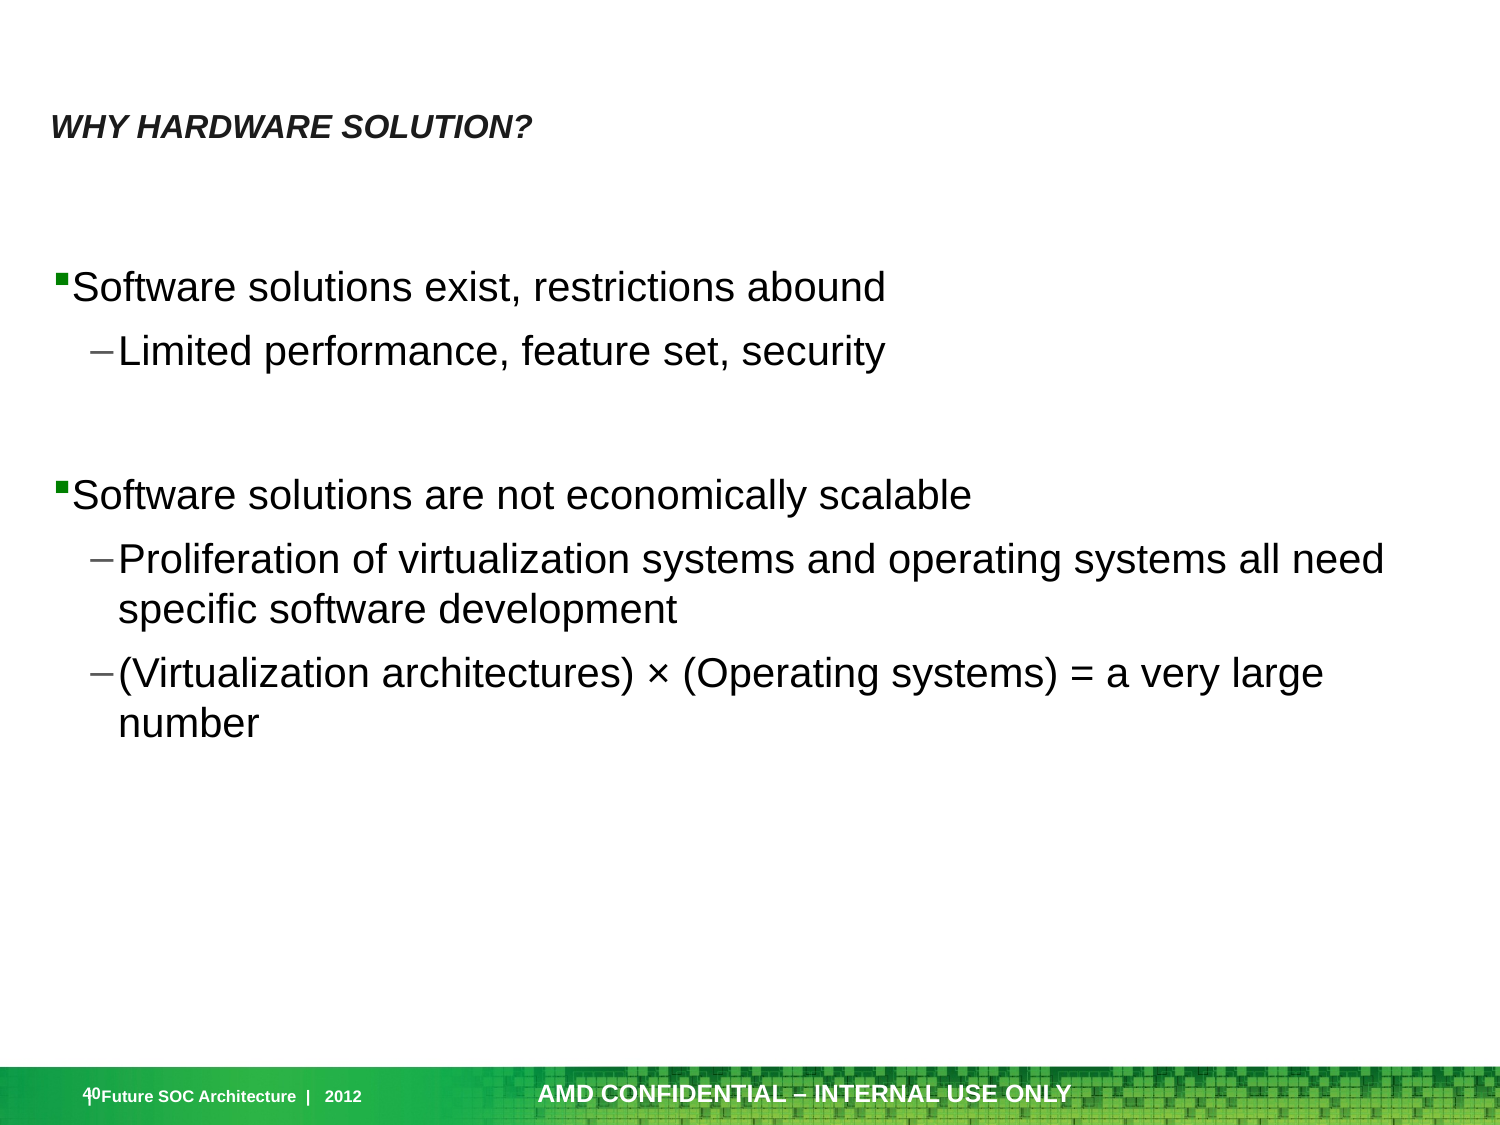

# Why Hardware Solution?
Software solutions exist, restrictions abound
Limited performance, feature set, security

Software solutions are not economically scalable
Proliferation of virtualization systems and operating systems all need specific software development
(Virtualization architectures) × (Operating systems) = a very large number